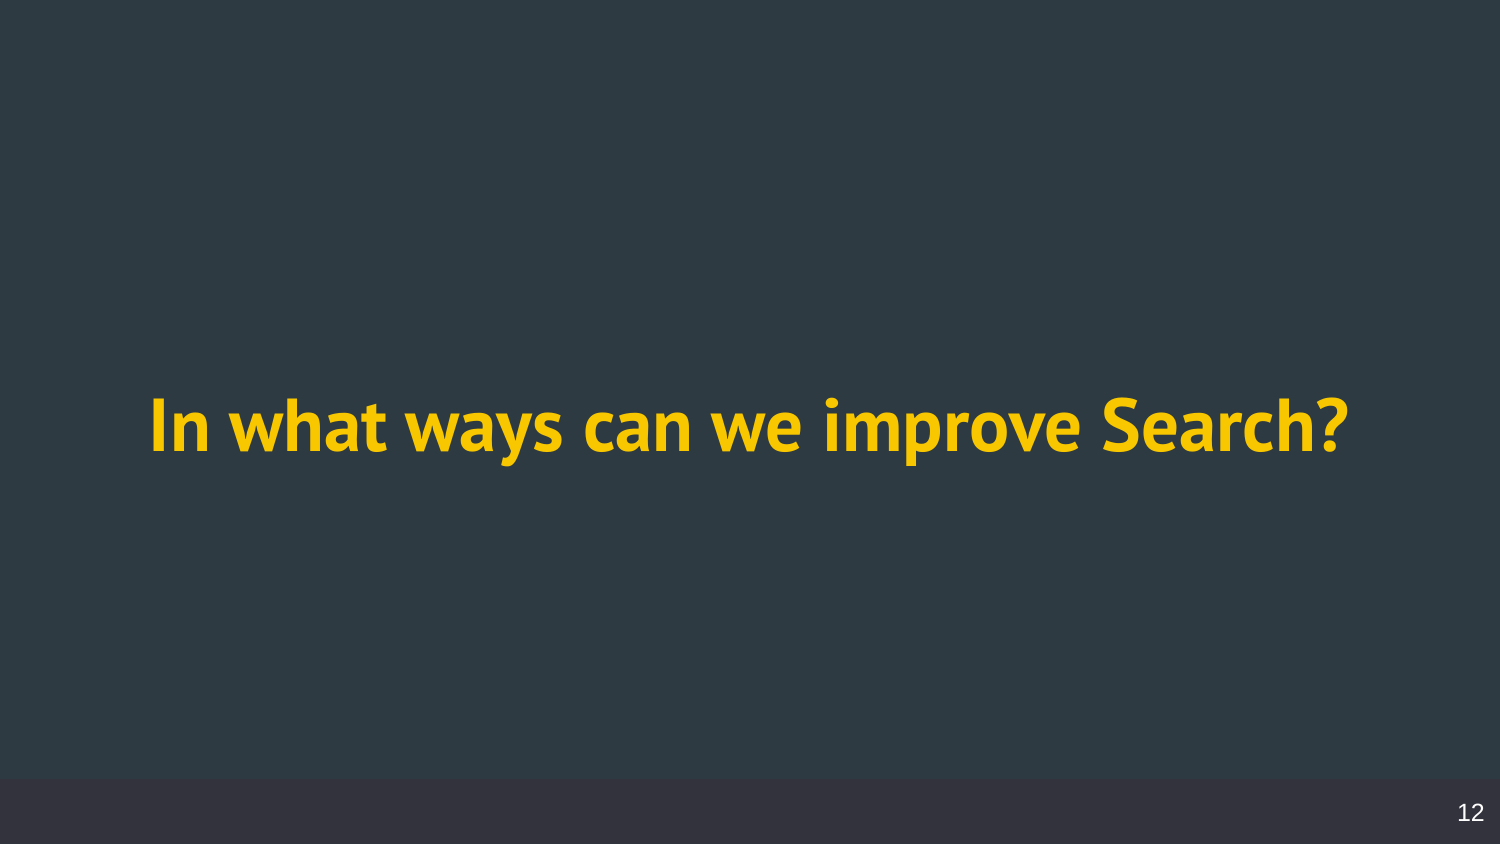

# In what ways can we improve Search?
12